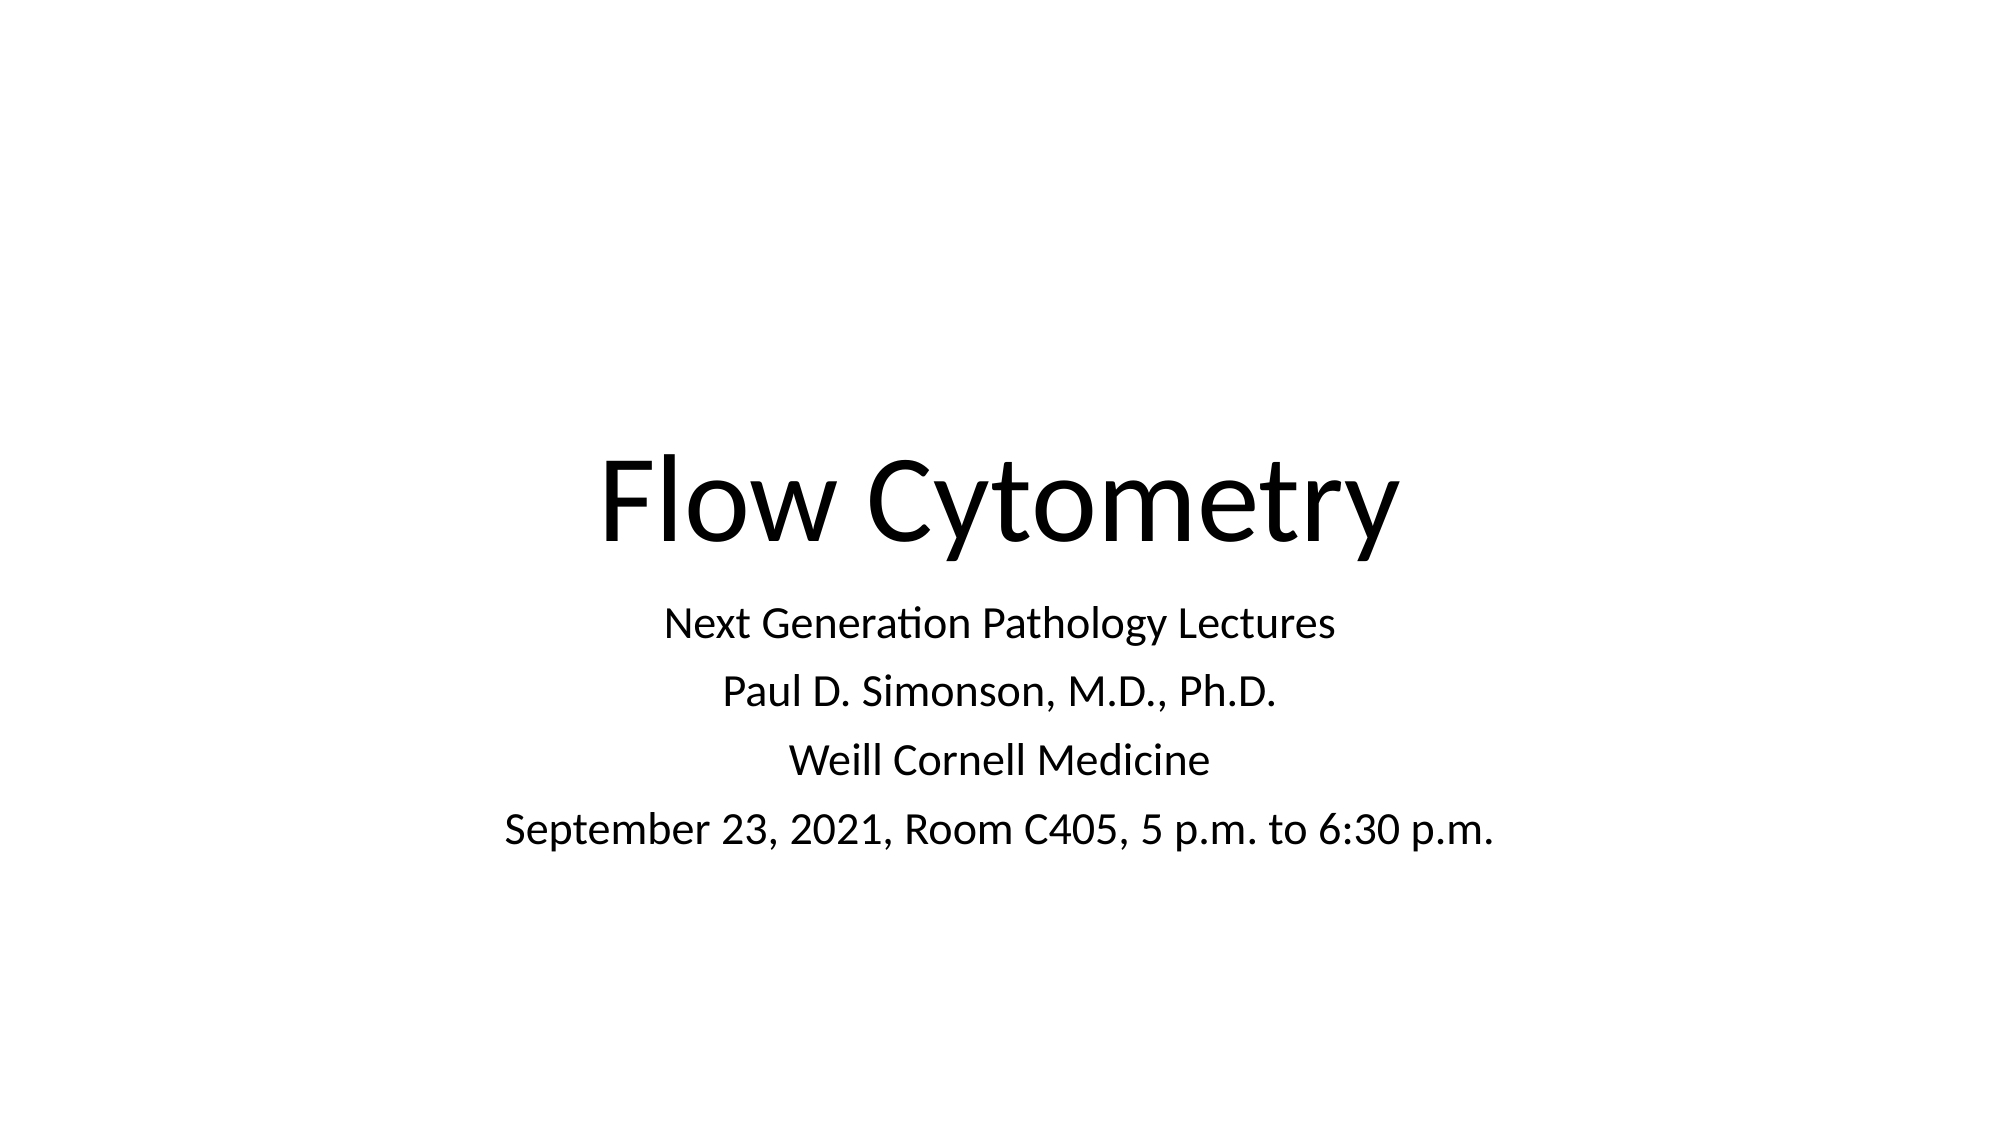

# Flow Cytometry
Next Generation Pathology Lectures
Paul D. Simonson, M.D., Ph.D.
Weill Cornell Medicine
September 23, 2021, Room C405, 5 p.m. to 6:30 p.m.